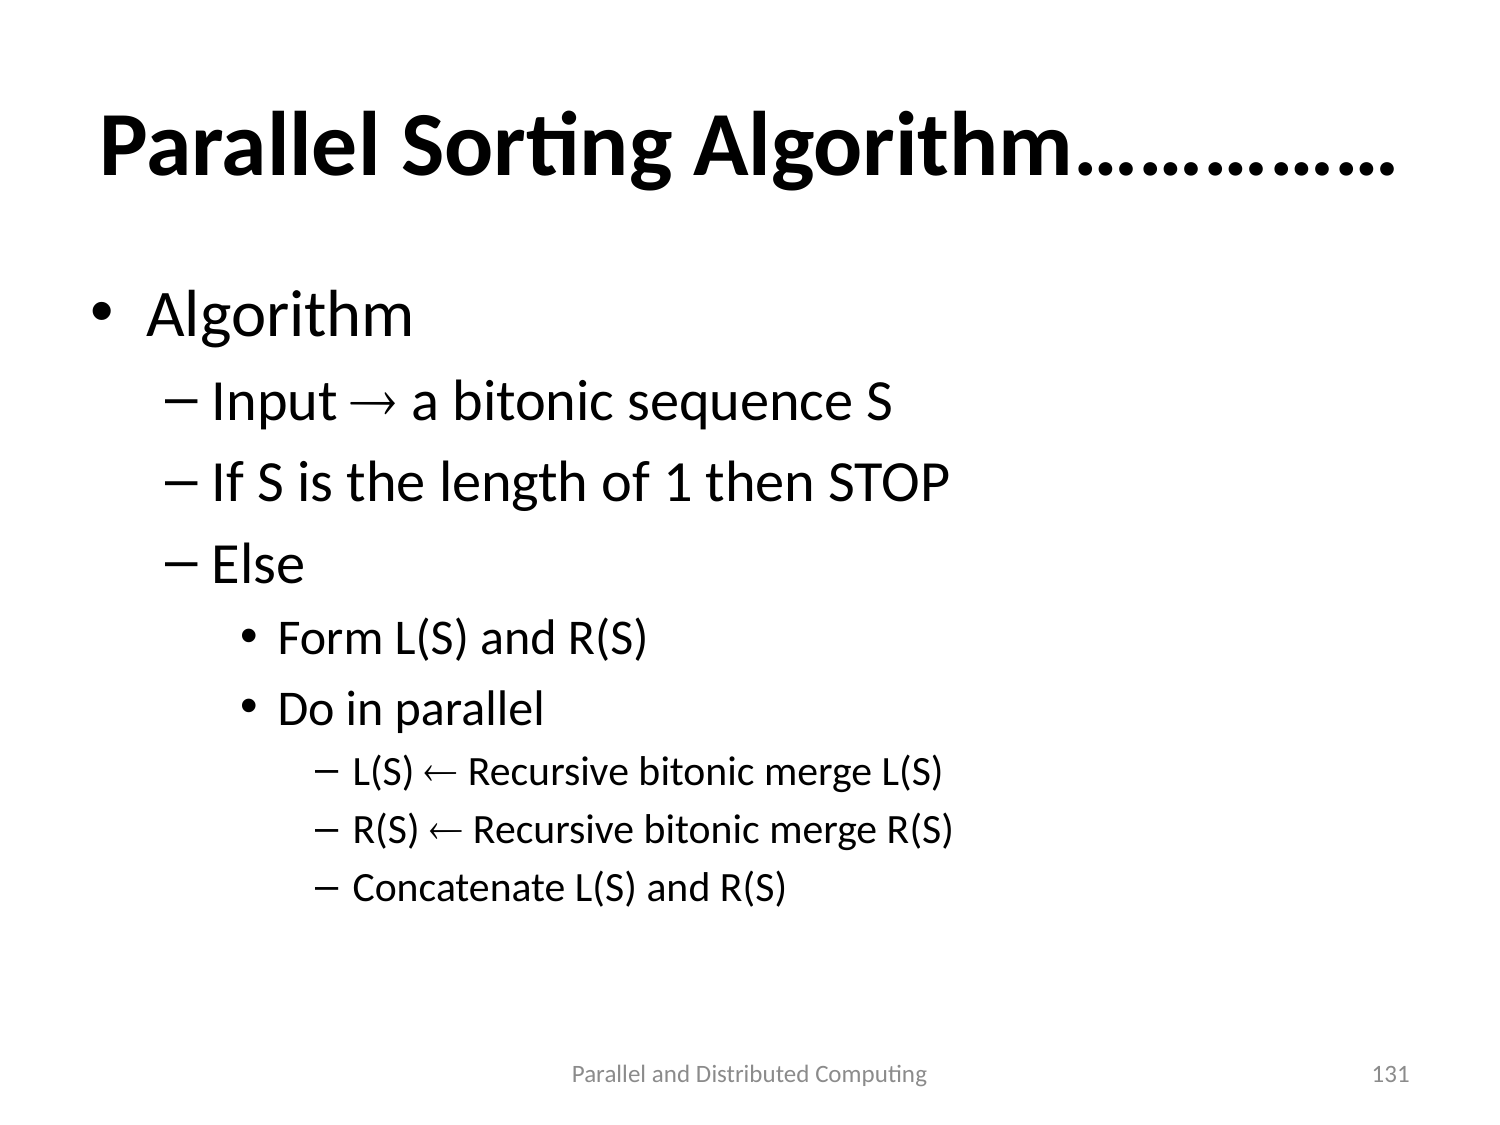

# Parallel Sorting Algorithm……………
Algorithm
Input → a bitonic sequence S
If S is the length of 1 then STOP
Else
Form L(S) and R(S)
Do in parallel
L(S) ← Recursive bitonic merge L(S)
R(S) ← Recursive bitonic merge R(S)
Concatenate L(S) and R(S)
Parallel and Distributed Computing
131